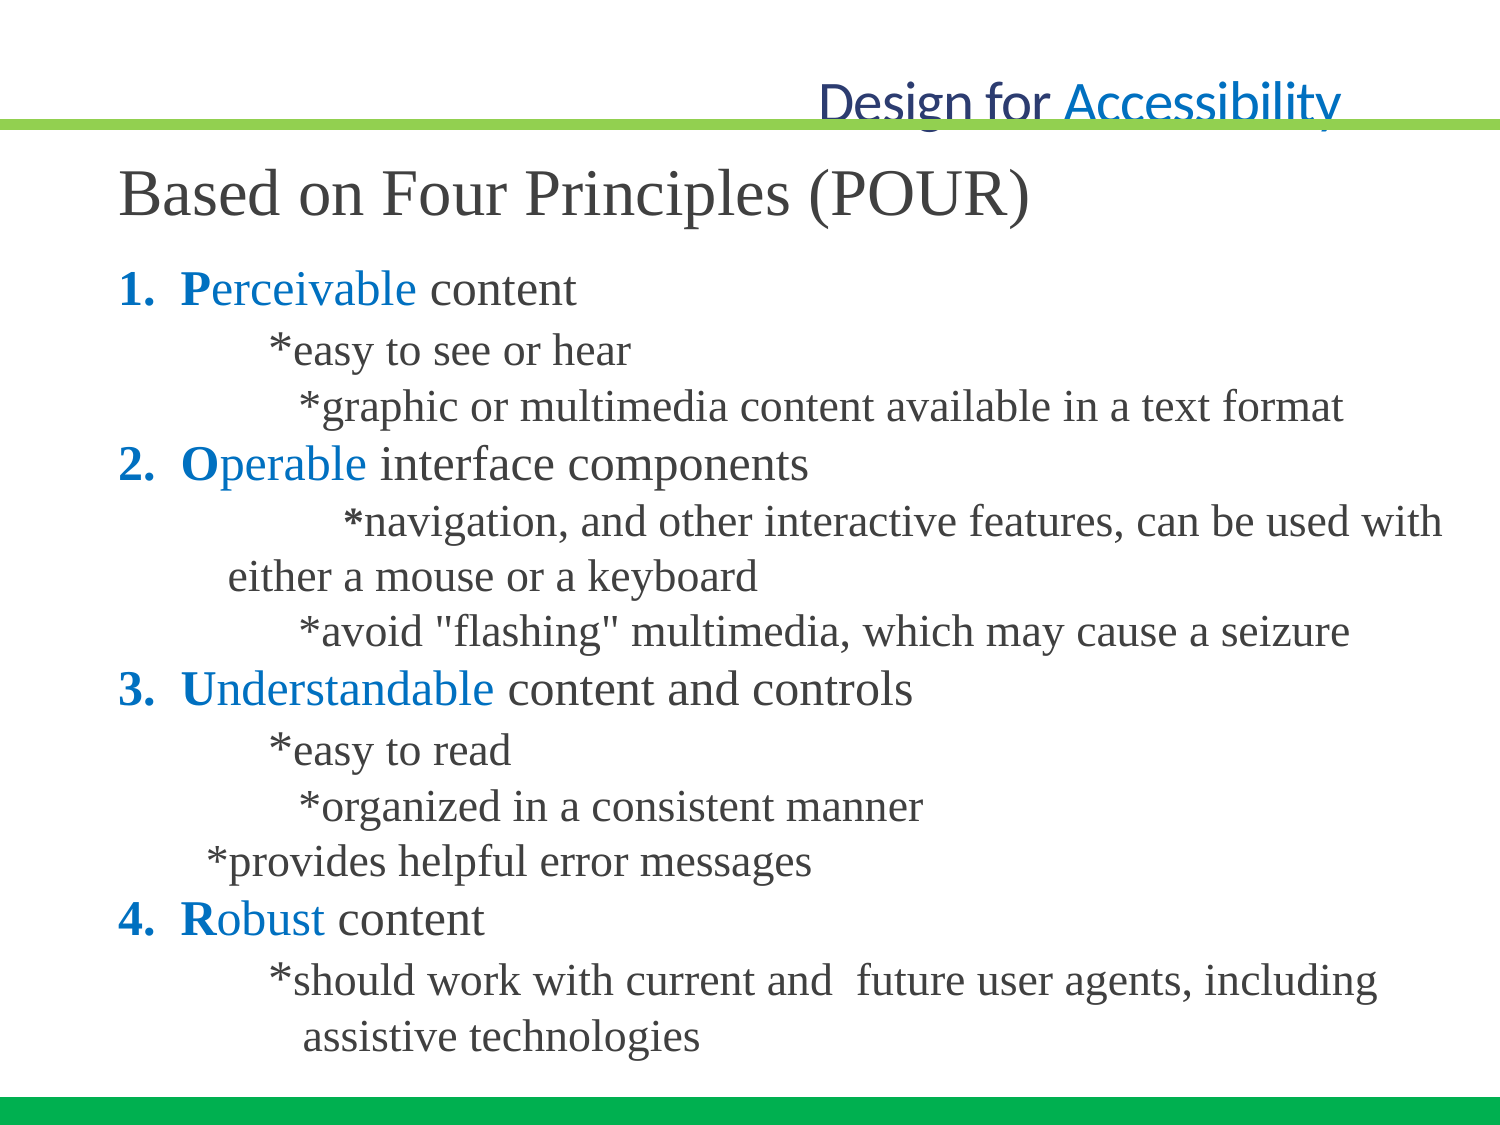

# Design for Accessibility
Based on Four Principles (POUR)

1.  Perceivable content
    	*easy to see or hear
	*graphic or multimedia content available in a text format
2.  Operable interface components
	*navigation, and other interactive features, can be used with
   either a mouse or a keyboard
	*avoid "flashing" multimedia, which may cause a seizure
3.  Understandable content and controls
     	*easy to read
    	*organized in a consistent manner
     *provides helpful error messages
4.  Robust content
     	*should work with current and  future user agents, including
	   assistive technologies